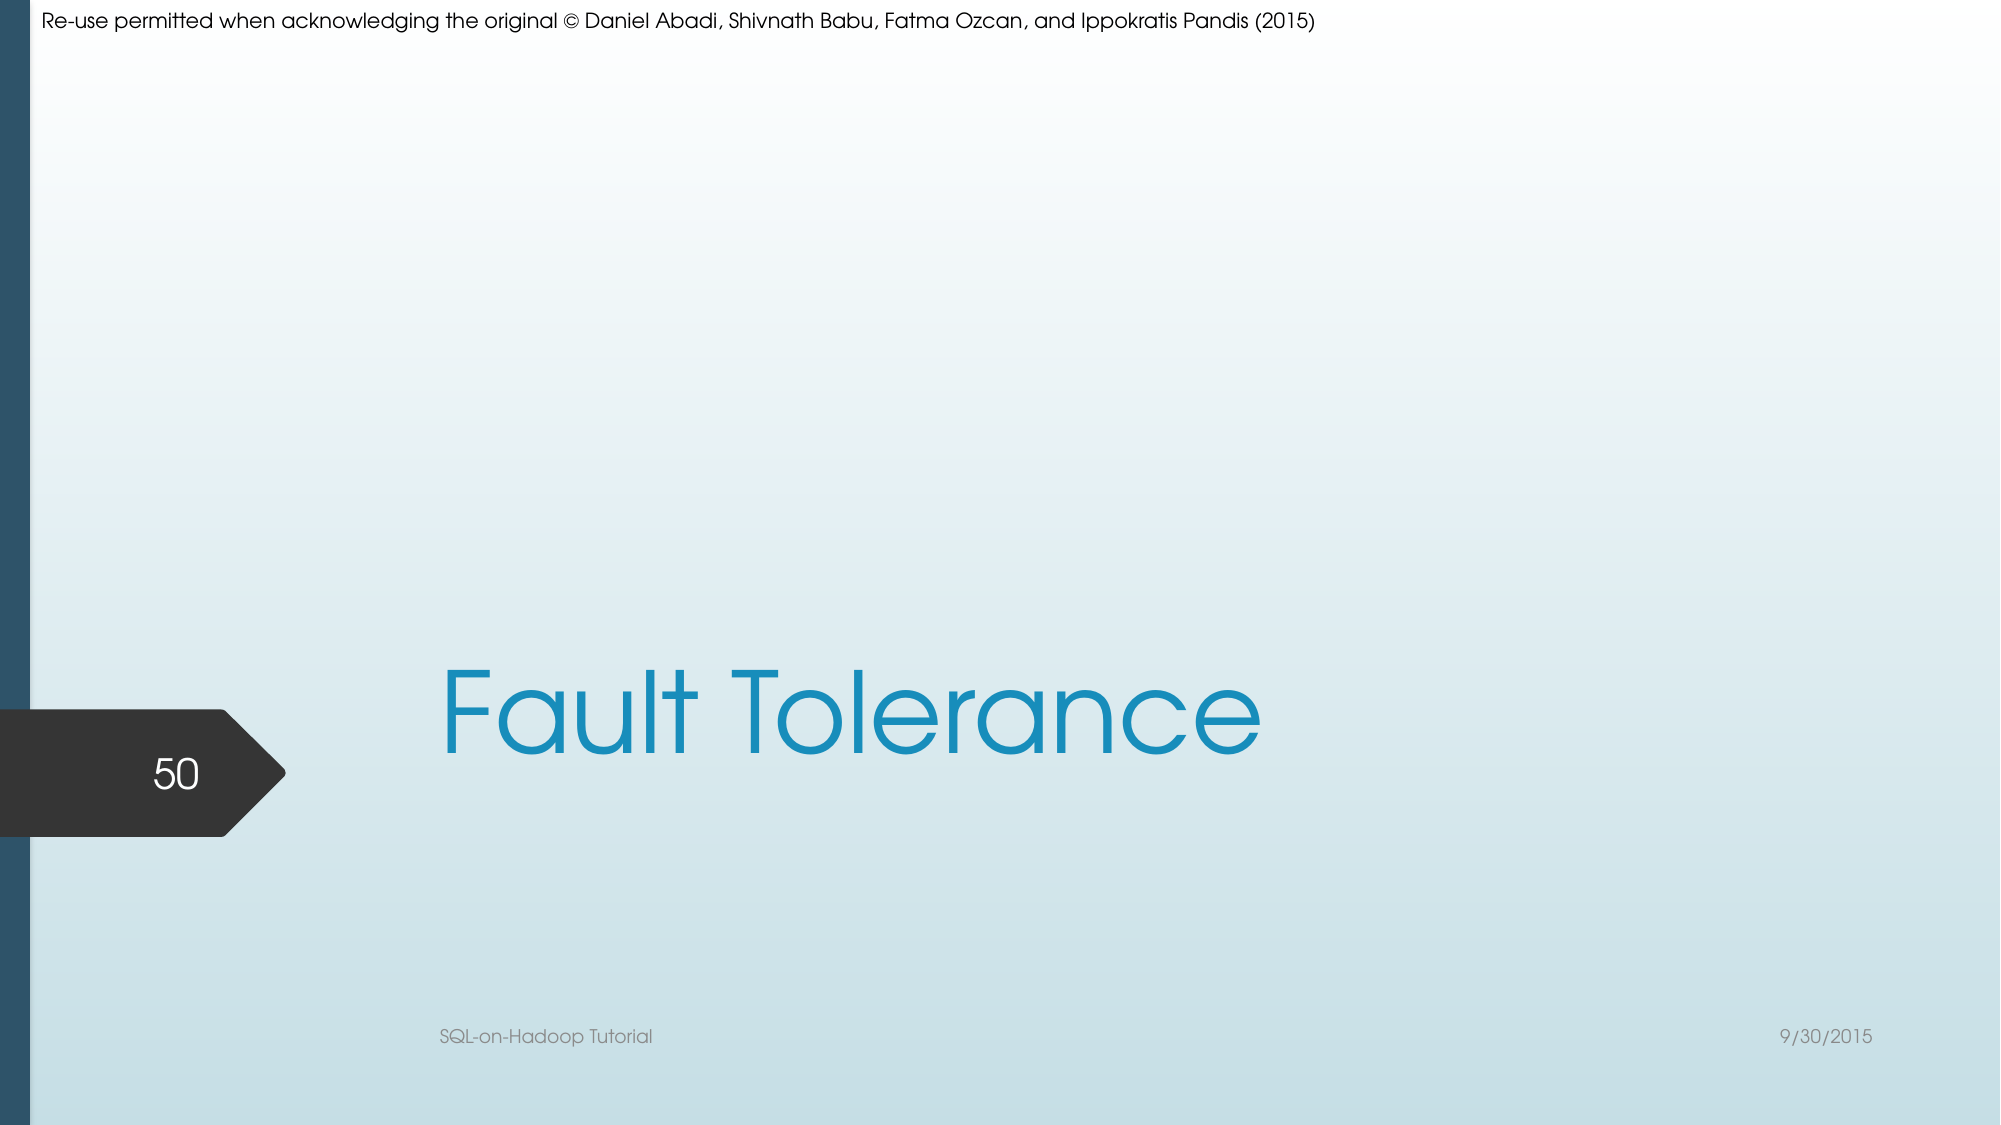

# Fault Tolerance
50
9/30/2015
SQL-on-Hadoop Tutorial